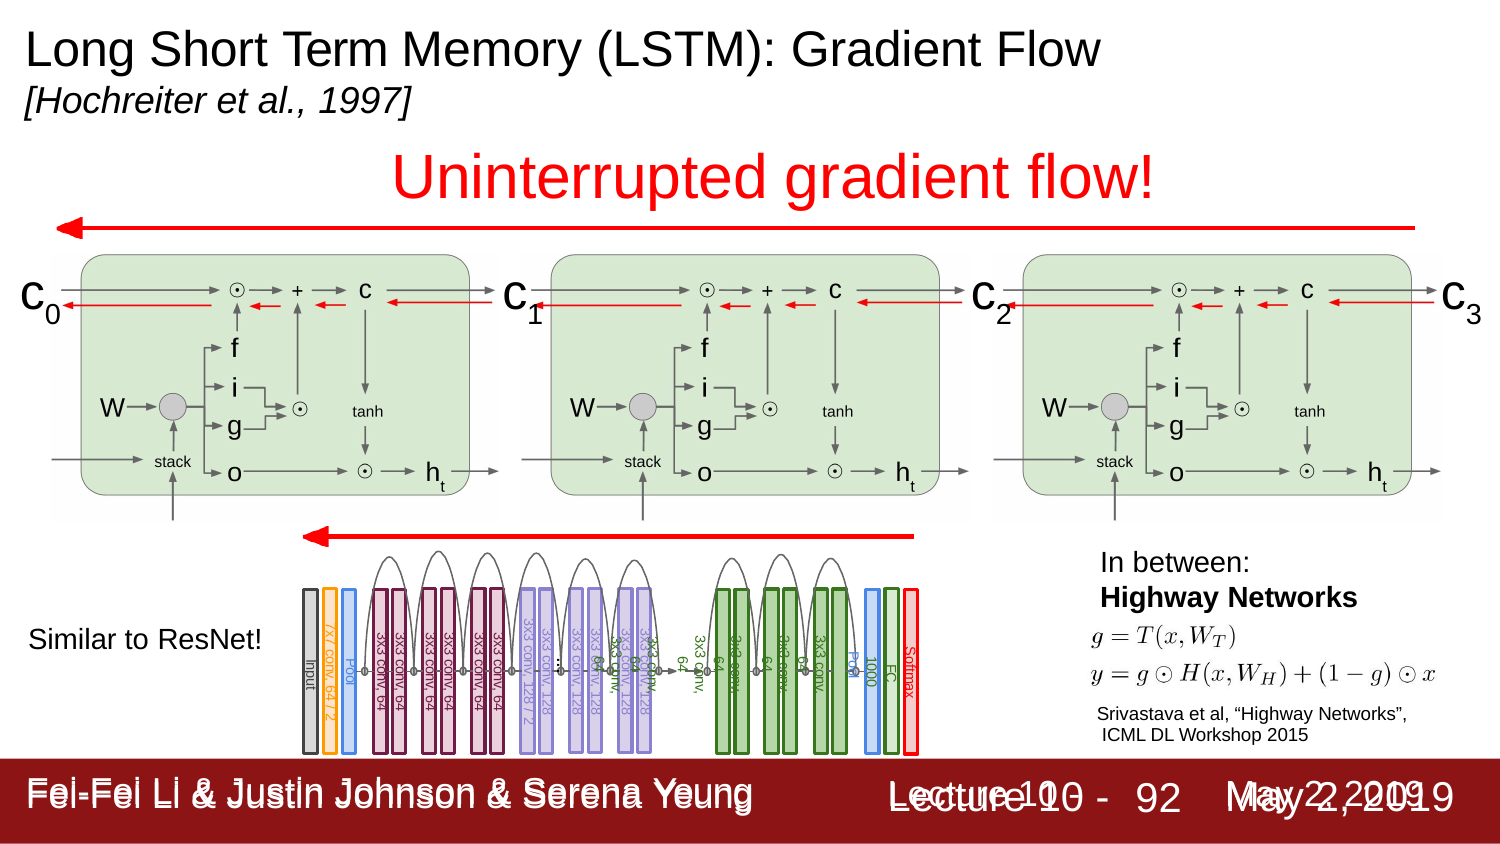

# Long Short Term Memory (LSTM): Gradient Flow
[Hochreiter et al., 1997]
Uninterrupted gradient flow!
c0	c1	c2

c3

In between:
Highway Networks

3x3 conv, 128
3x3 conv, 128
3x3 conv, 128
3x3 conv, 128
3x3 conv, 128
3x3 conv, 128 / 2
3x3 conv, 64
3x3 conv, 64
3x3 conv, 64
3x3 conv, 64
3x3 conv, 64
3x3 conv, 64
Pool
7x7 conv, 64 / 2  Input
Similar to ResNet!

Softmax  FC 1000
Pool
3x3 conv, 64
3x3 conv, 64
3x3 conv, 64
3x3 conv, 64
3x3 conv, 64
3x3 conv, 64
...

Srivastava et al, “Highway Networks”,  ICML DL Workshop 2015
Lecture 10 -
May 2, 2019
Fei-Fei Li & Justin Johnson & Serena Yeung
92
Fei-Fei Li & Justin Johnson & Serena Yeung	Lecture 10 -	May 2, 2019